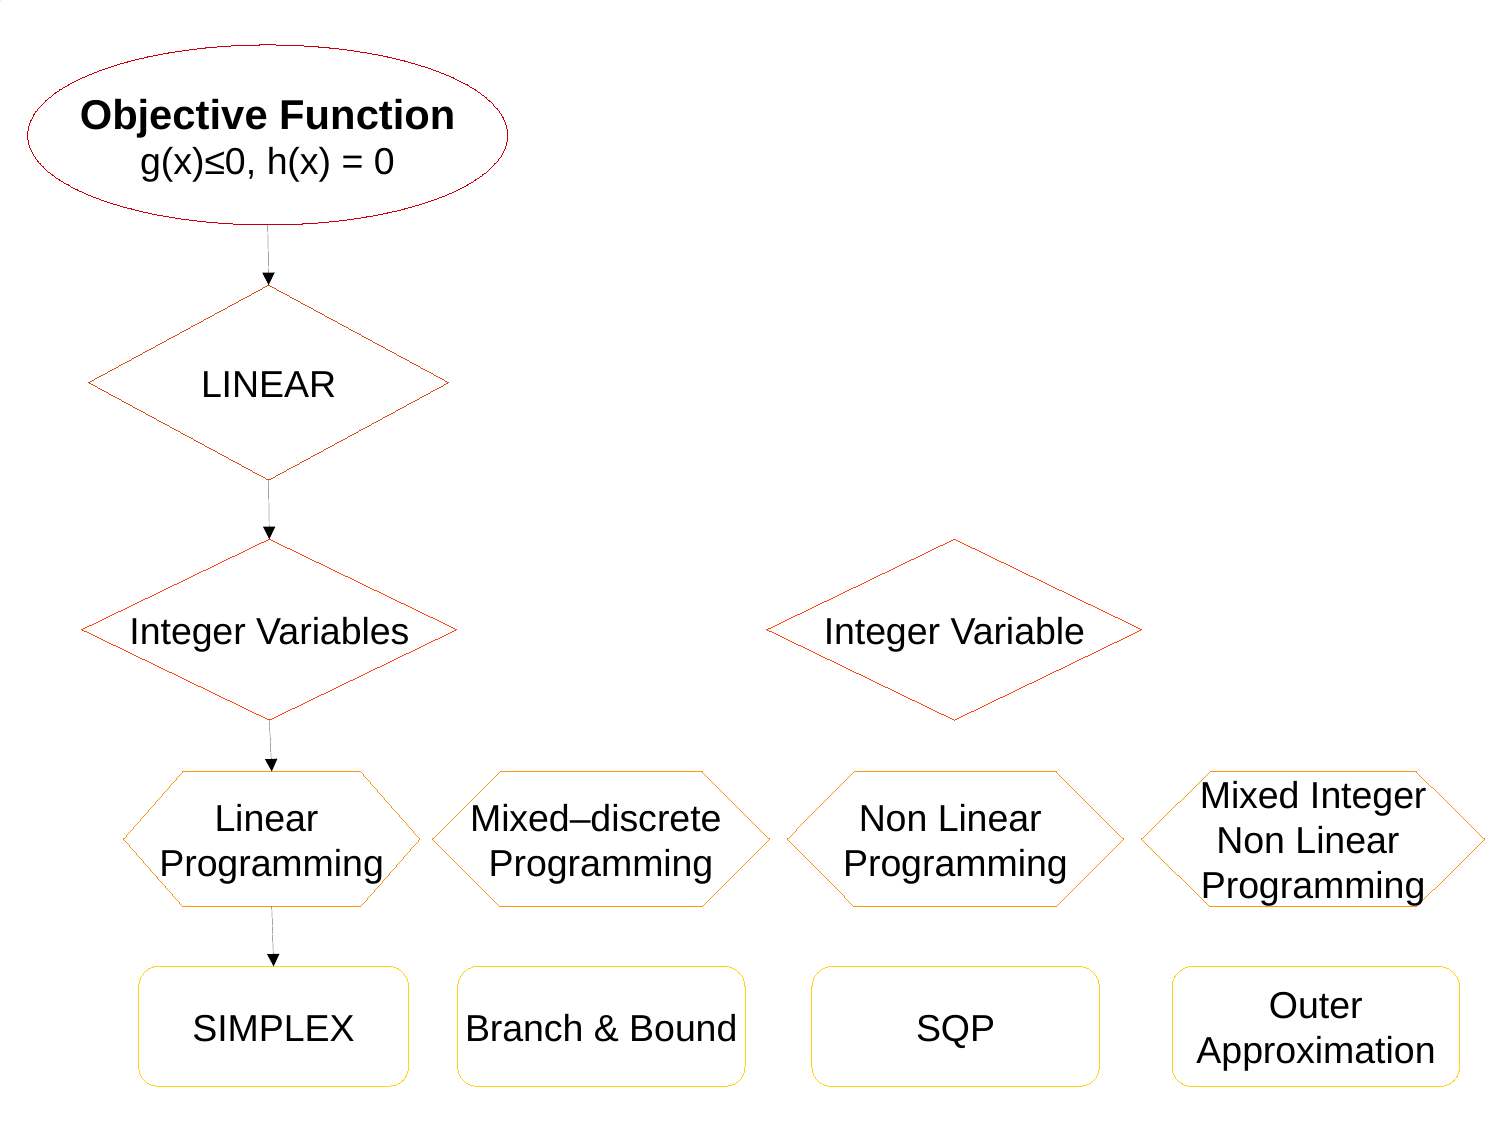

Objective Function
g(x)≤0, h(x) = 0
LINEAR
Integer Variables
Integer Variable
Linear
Programming
Mixed–discrete
Programming
Non Linear
Programming
Mixed Integer
Non Linear
Programming
SIMPLEX
Branch & Bound
SQP
Outer
Approximation